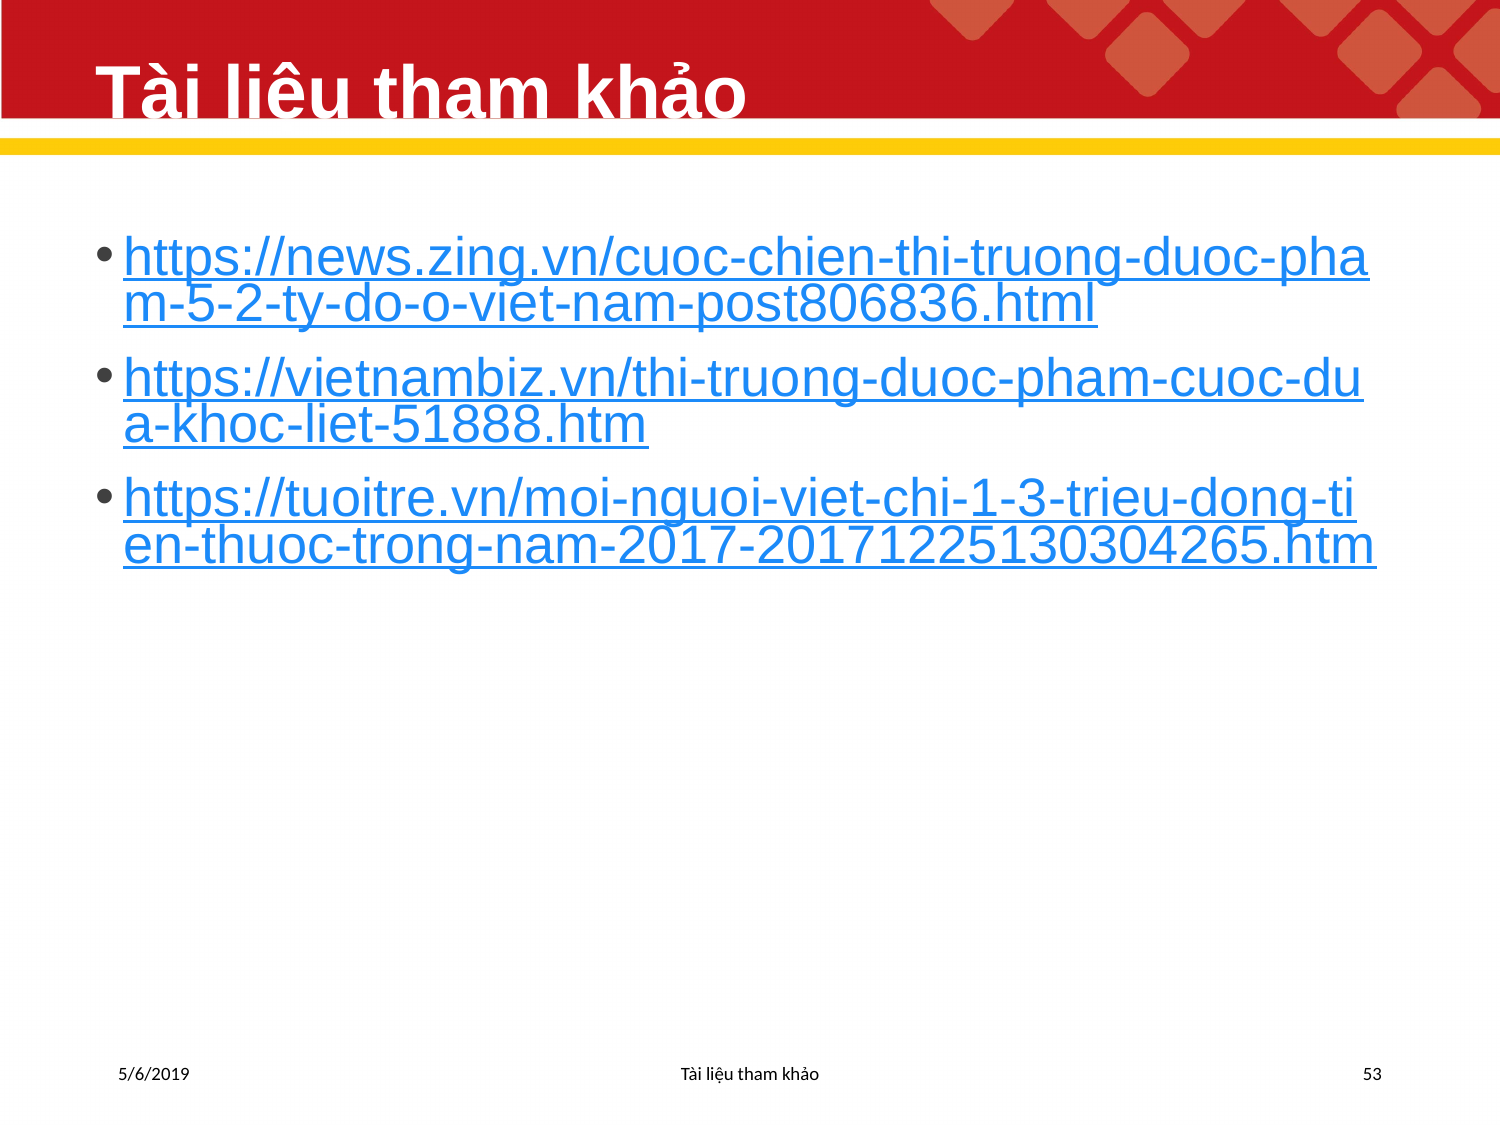

# Tài liệu tham khảo
https://news.zing.vn/cuoc-chien-thi-truong-duoc-pham-5-2-ty-do-o-viet-nam-post806836.html
https://vietnambiz.vn/thi-truong-duoc-pham-cuoc-dua-khoc-liet-51888.htm
https://tuoitre.vn/moi-nguoi-viet-chi-1-3-trieu-dong-tien-thuoc-trong-nam-2017-20171225130304265.htm
5/6/2019
Tài liệu tham khảo
53